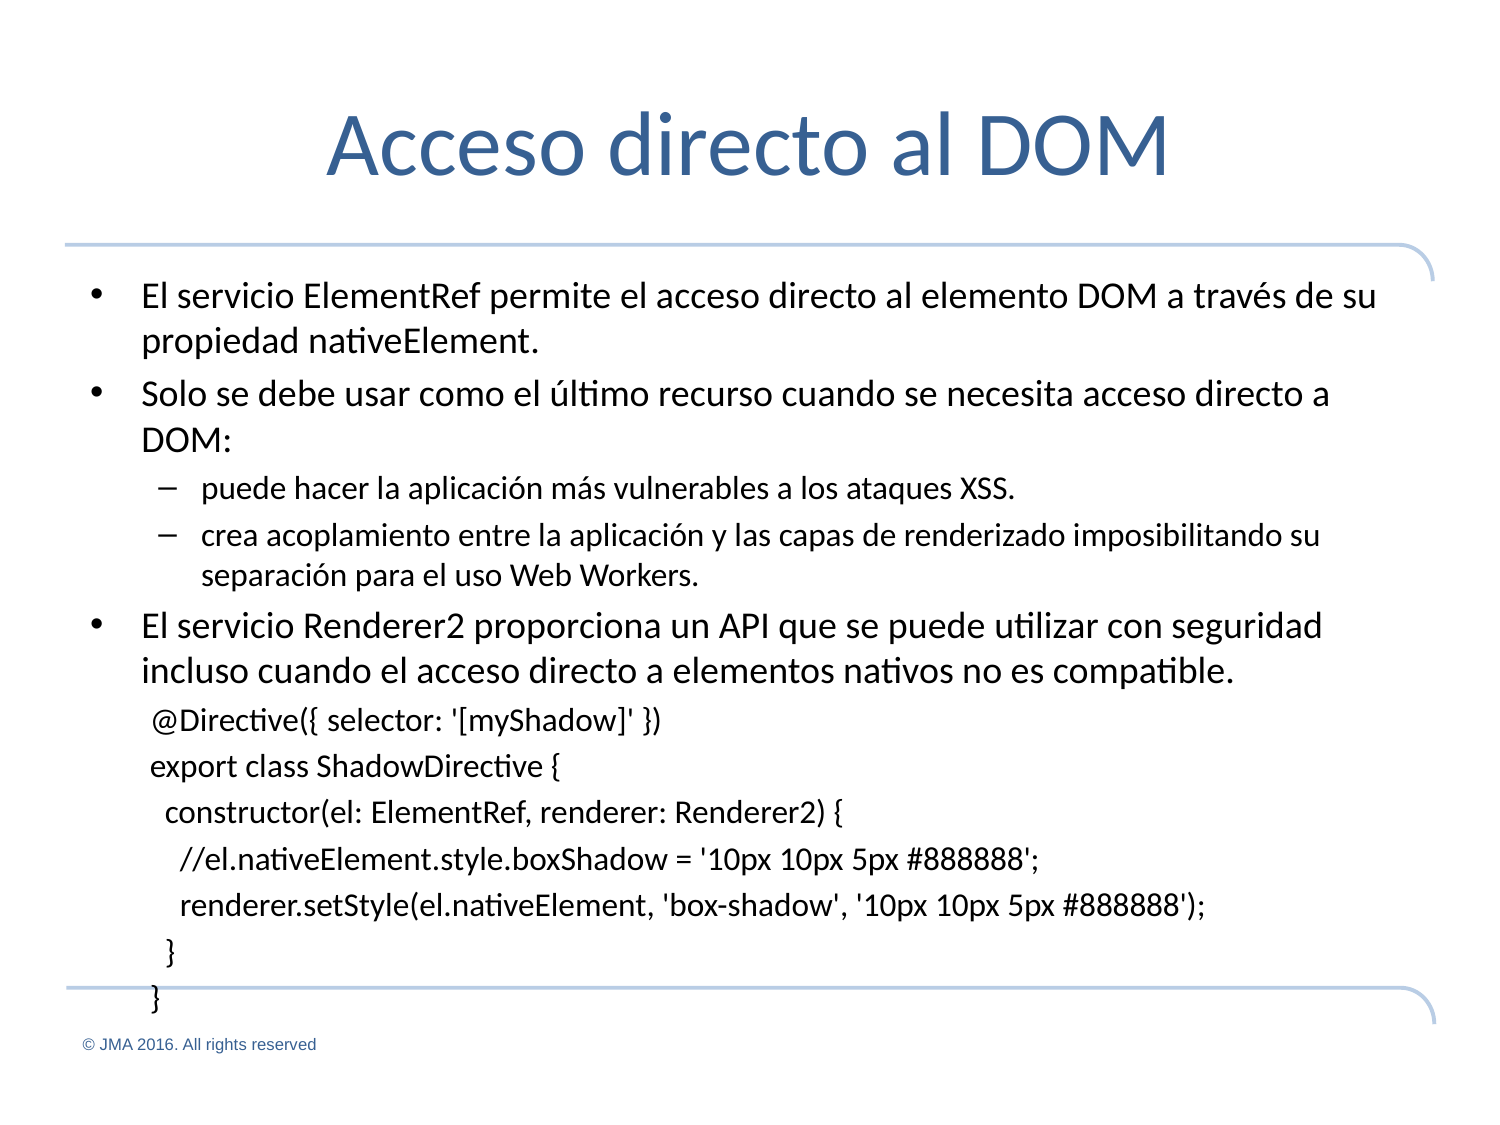

# Acceso directo al DOM
El servicio ElementRef permite el acceso directo al elemento DOM a través de su propiedad nativeElement.
Solo se debe usar como el último recurso cuando se necesita acceso directo a DOM:
puede hacer la aplicación más vulnerables a los ataques XSS.
crea acoplamiento entre la aplicación y las capas de renderizado imposibilitando su separación para el uso Web Workers.
El servicio Renderer2 proporciona un API que se puede utilizar con seguridad incluso cuando el acceso directo a elementos nativos no es compatible.
@Directive({ selector: '[myShadow]' })
export class ShadowDirective {
  constructor(el: ElementRef, renderer: Renderer2) {
    //el.nativeElement.style.boxShadow = '10px 10px 5px #888888';
    renderer.setStyle(el.nativeElement, 'box-shadow', '10px 10px 5px #888888');
  }
}